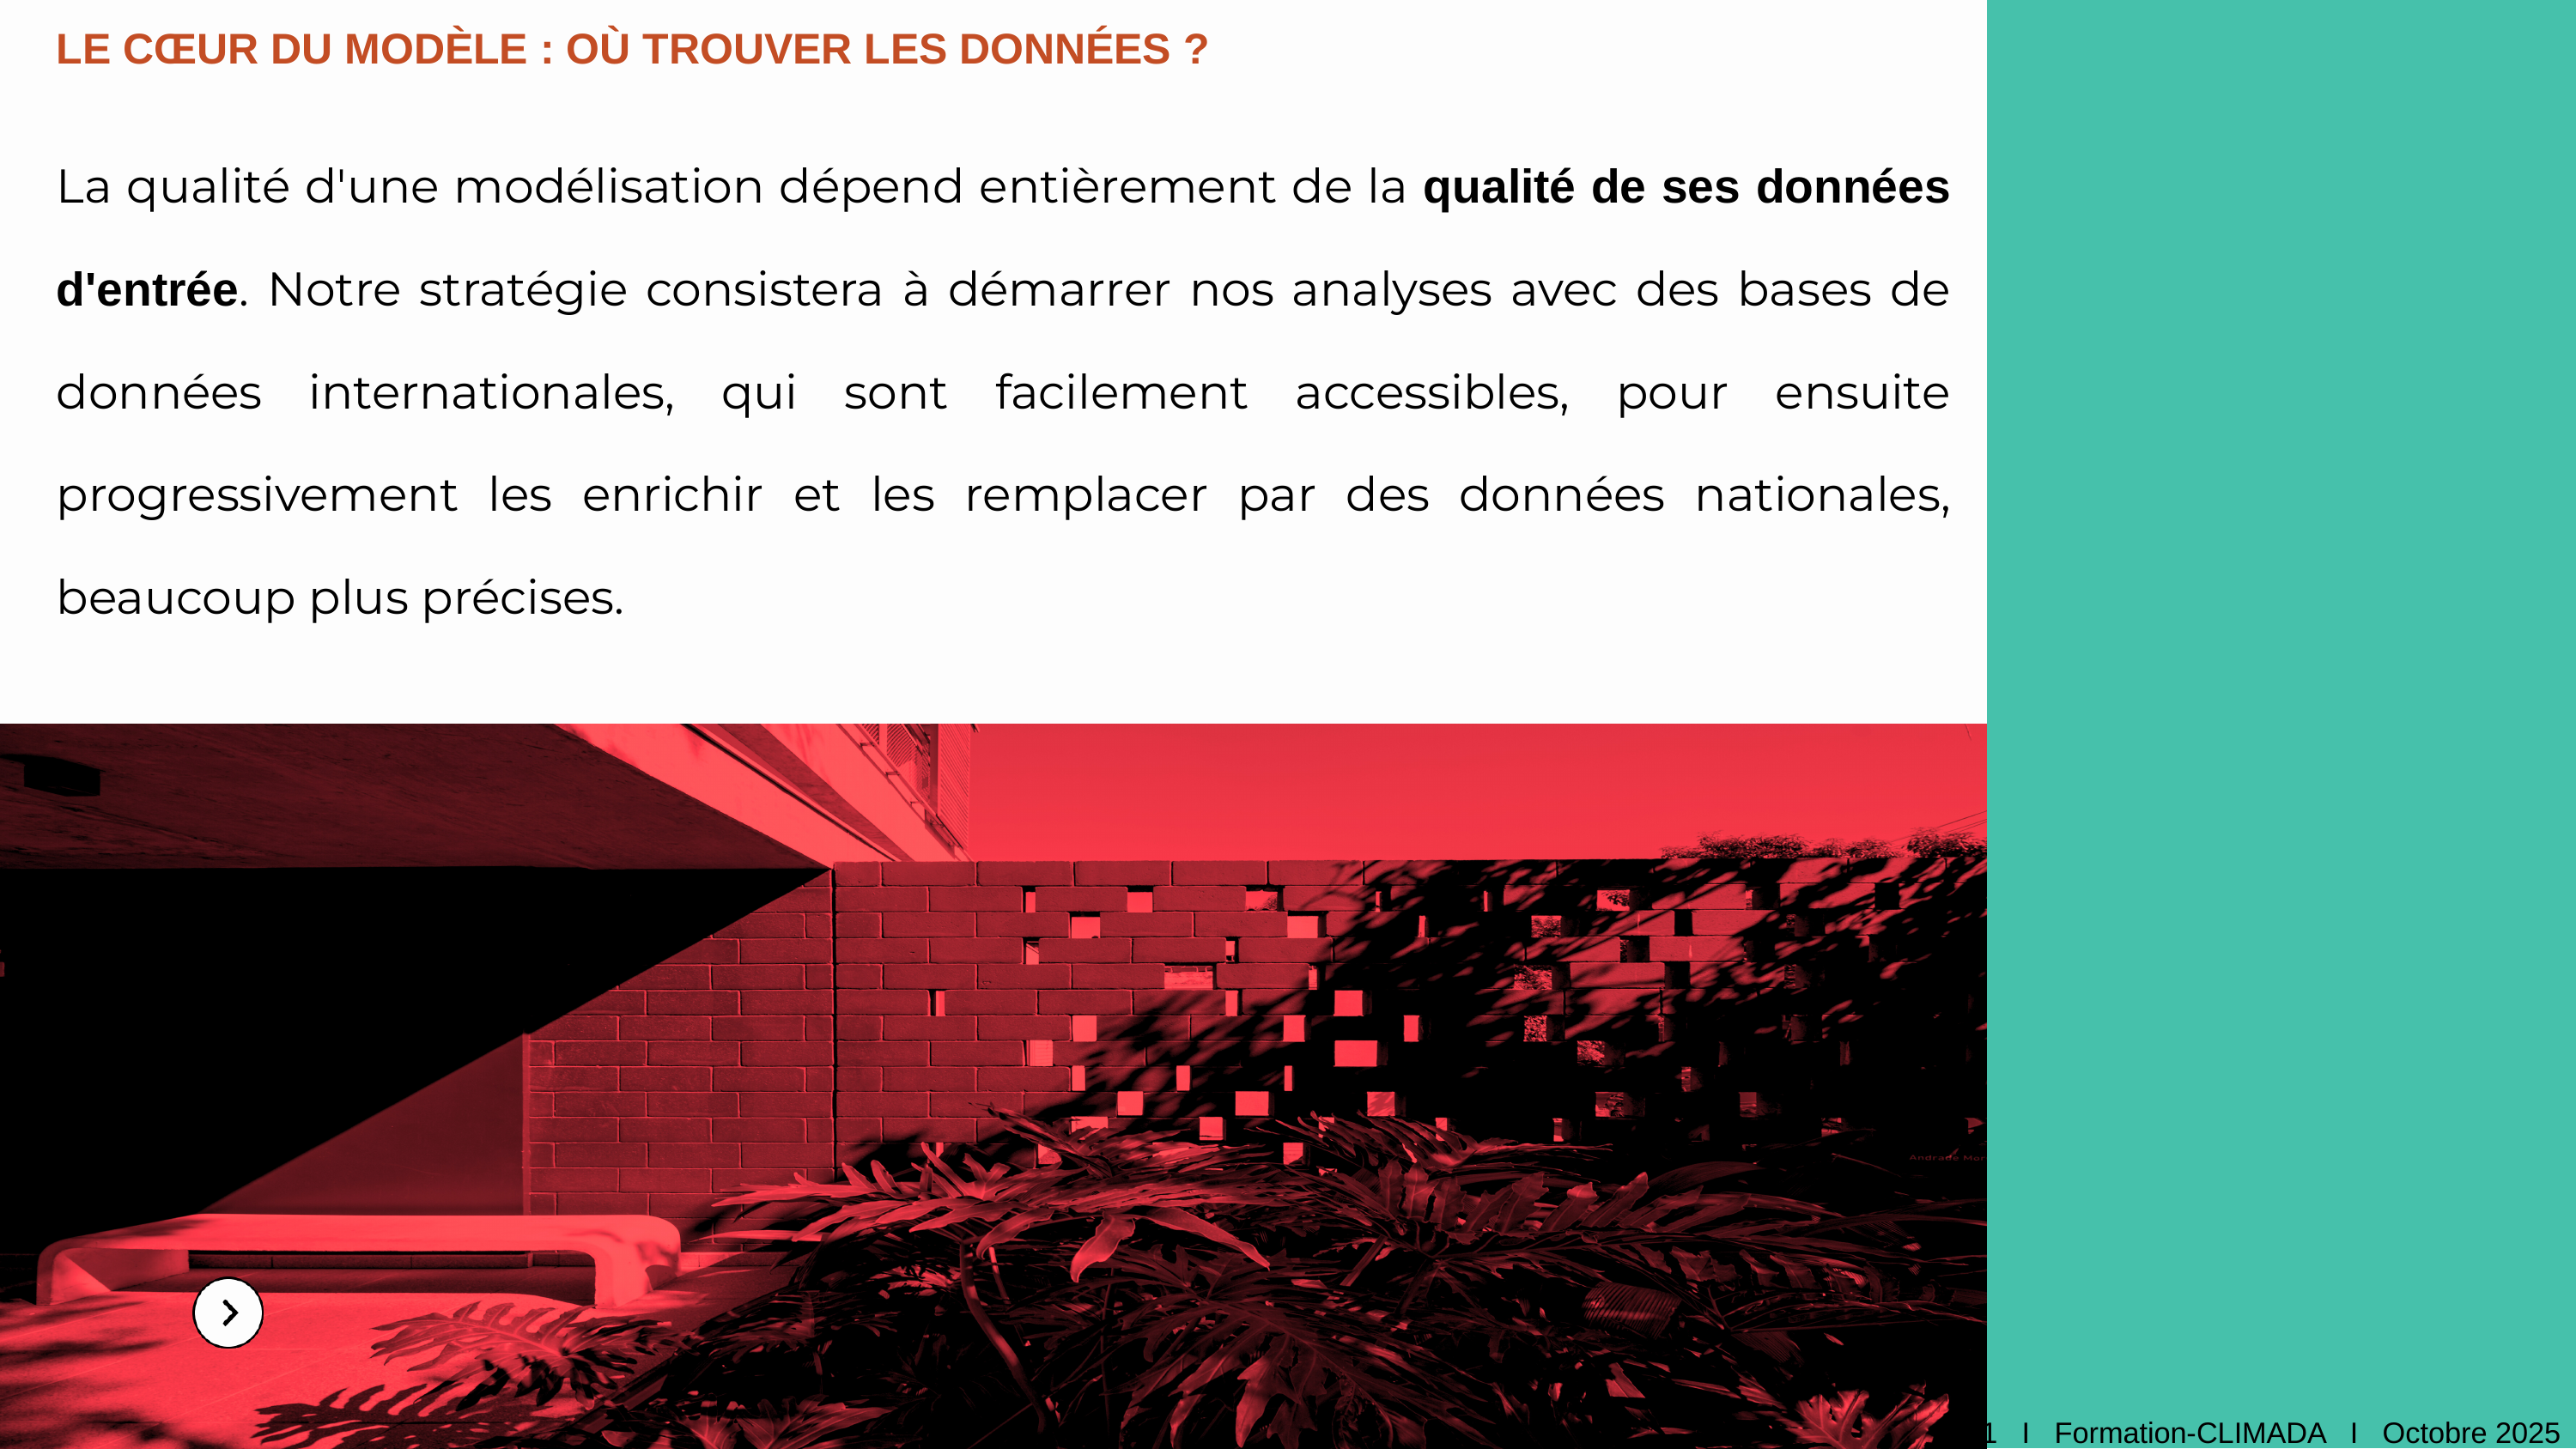

LE CŒUR DU MODÈLE : OÙ TROUVER LES DONNÉES ?
La qualité d'une modélisation dépend entièrement de la qualité de ses données d'entrée. Notre stratégie consistera à démarrer nos analyses avec des bases de données internationales, qui sont facilement accessibles, pour ensuite progressivement les enrichir et les remplacer par des données nationales, beaucoup plus précises.

V1.1   I   Formation-CLIMADA   I   Octobre 2025